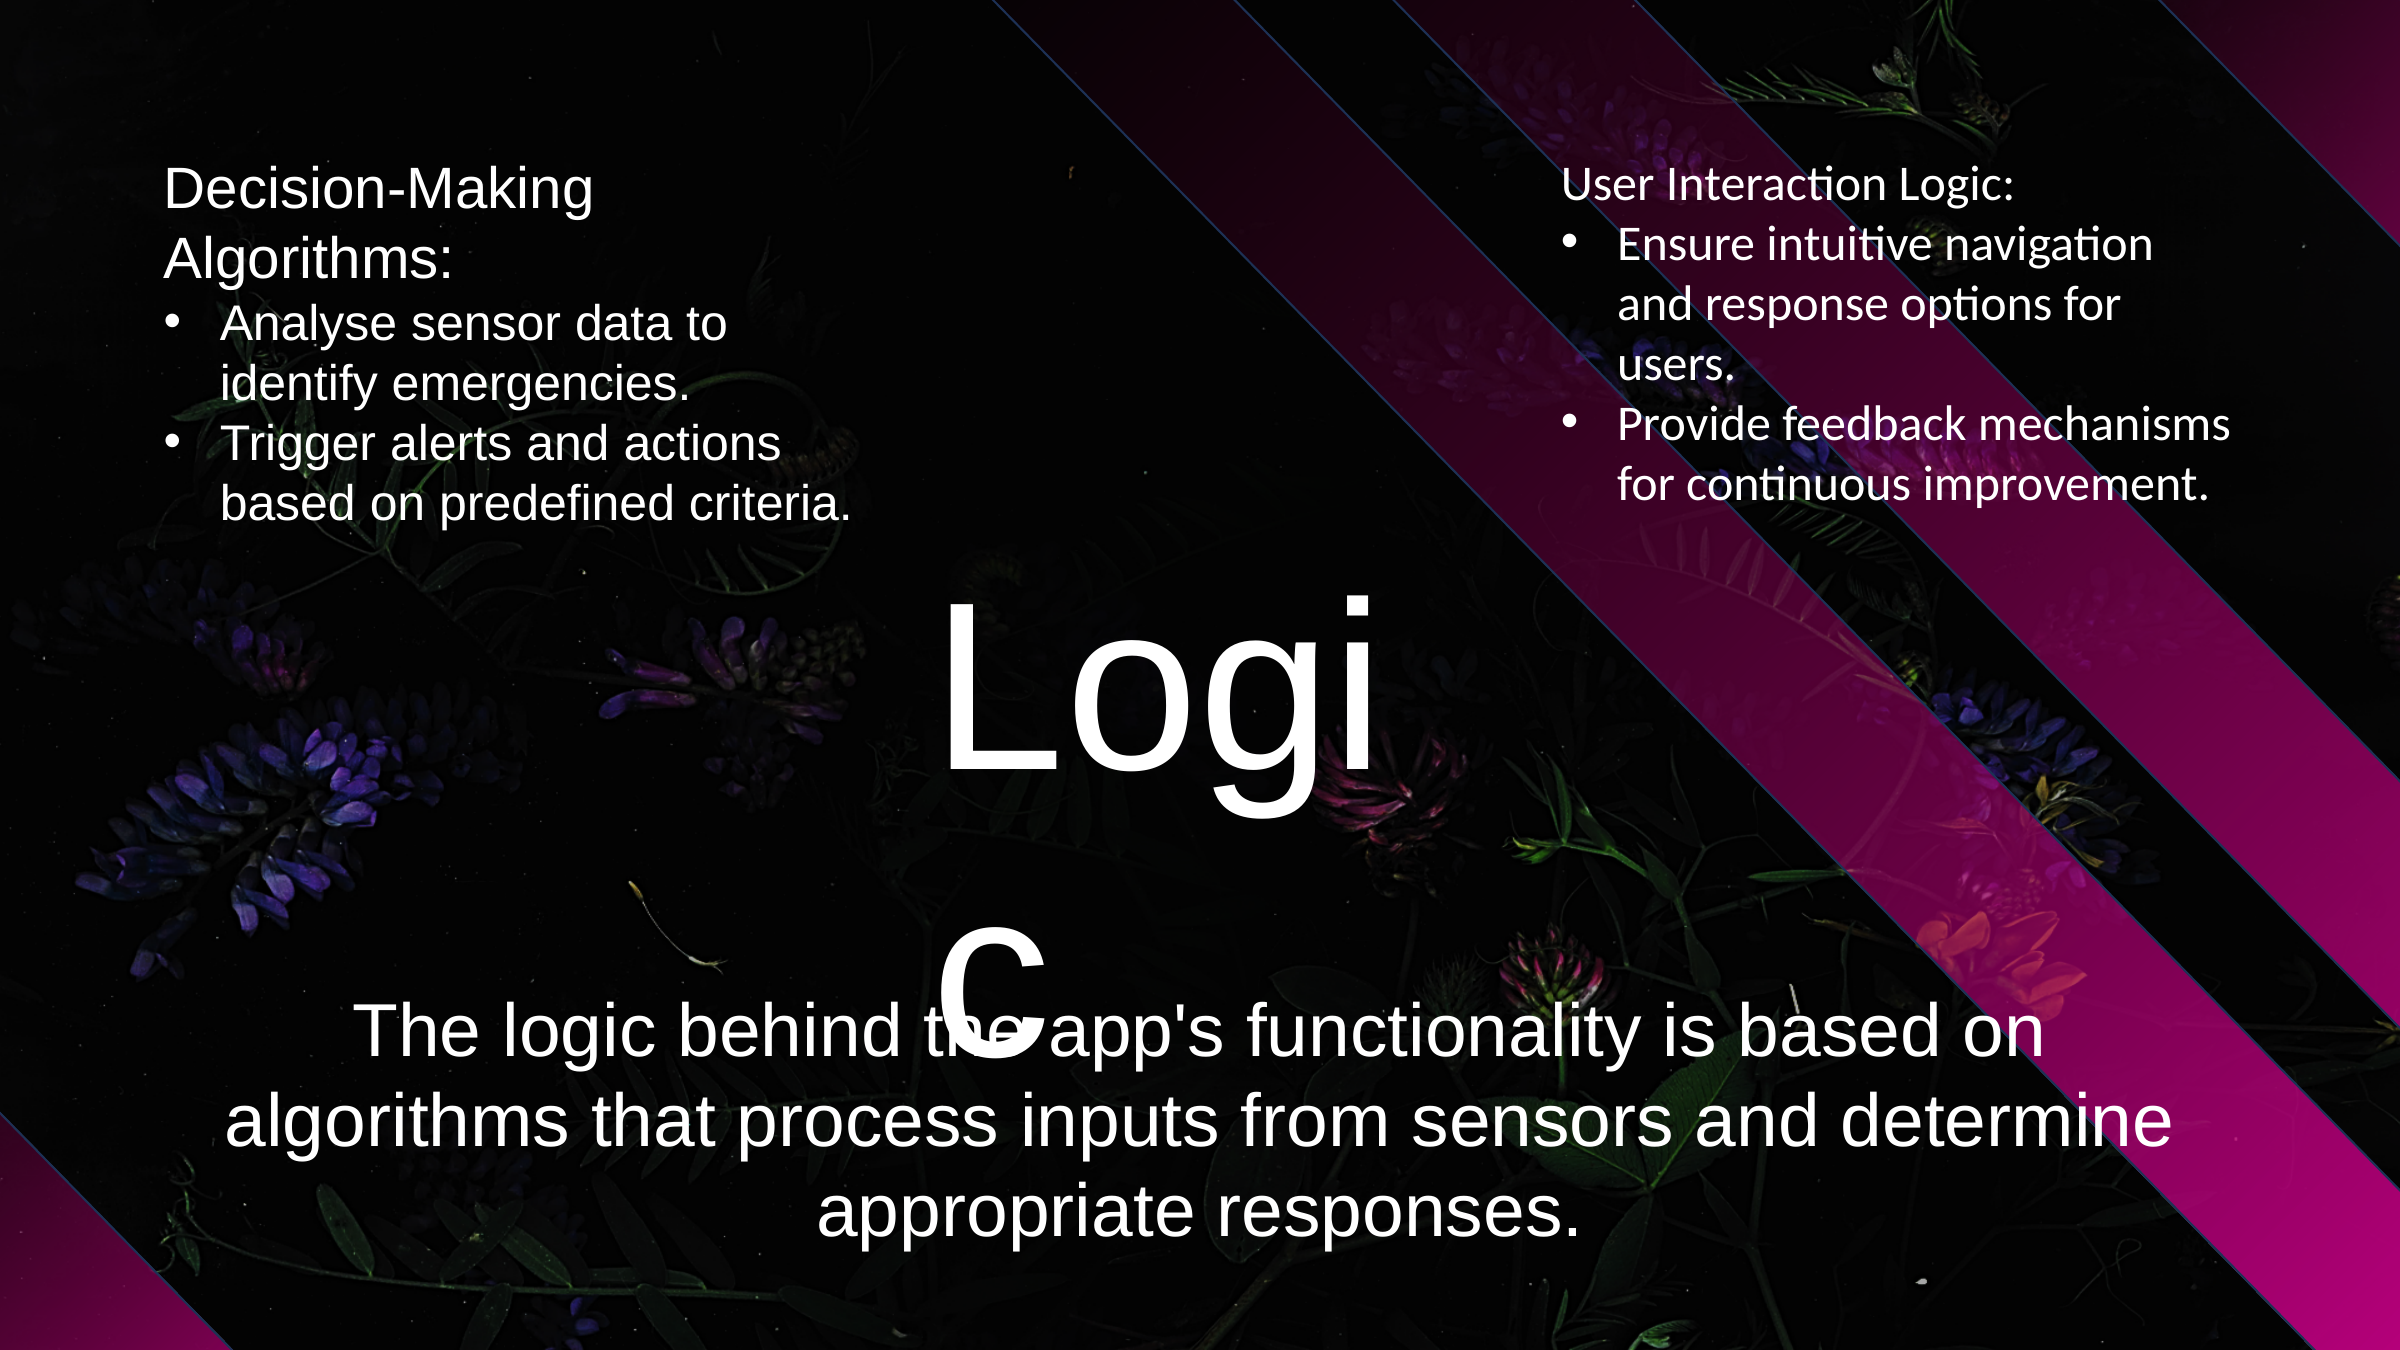

Decision-Making Algorithms:
Analyse sensor data to identify emergencies.
Trigger alerts and actions based on predefined criteria.
User Interaction Logic:
Ensure intuitive navigation and response options for users.
Provide feedback mechanisms for continuous improvement.

Logic

The logic behind the app's functionality is based on algorithms that process inputs from sensors and determine appropriate responses.